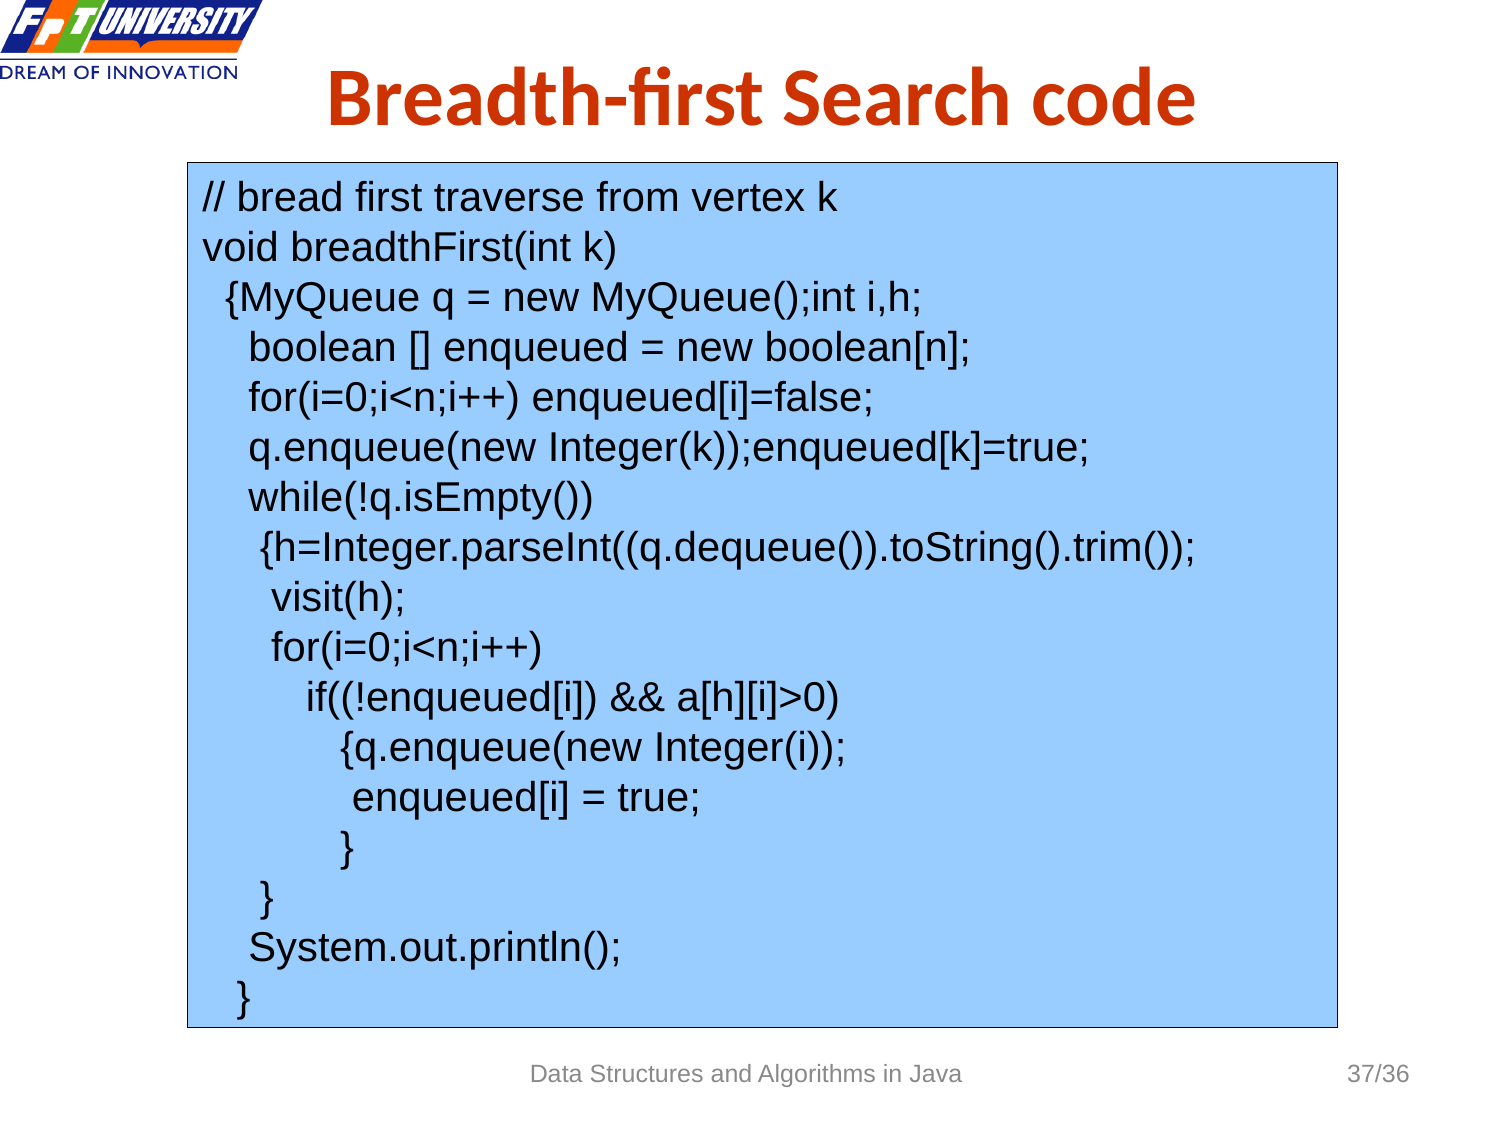

Breadth-first Search code
// bread first traverse from vertex k
void breadthFirst(int k)
  {MyQueue q = new MyQueue();int i,h;
    boolean [] enqueued = new boolean[n];
    for(i=0;i<n;i++) enqueued[i]=false;
    q.enqueue(new Integer(k));enqueued[k]=true;
    while(!q.isEmpty())
     {h=Integer.parseInt((q.dequeue()).toString().trim());
      visit(h);
      for(i=0;i<n;i++)
         if((!enqueued[i]) && a[h][i]>0)
            {q.enqueue(new Integer(i));
             enqueued[i] = true;
            }
     }
    System.out.println();
   }
 37
Data Structures and Algorithms in Java
37/36